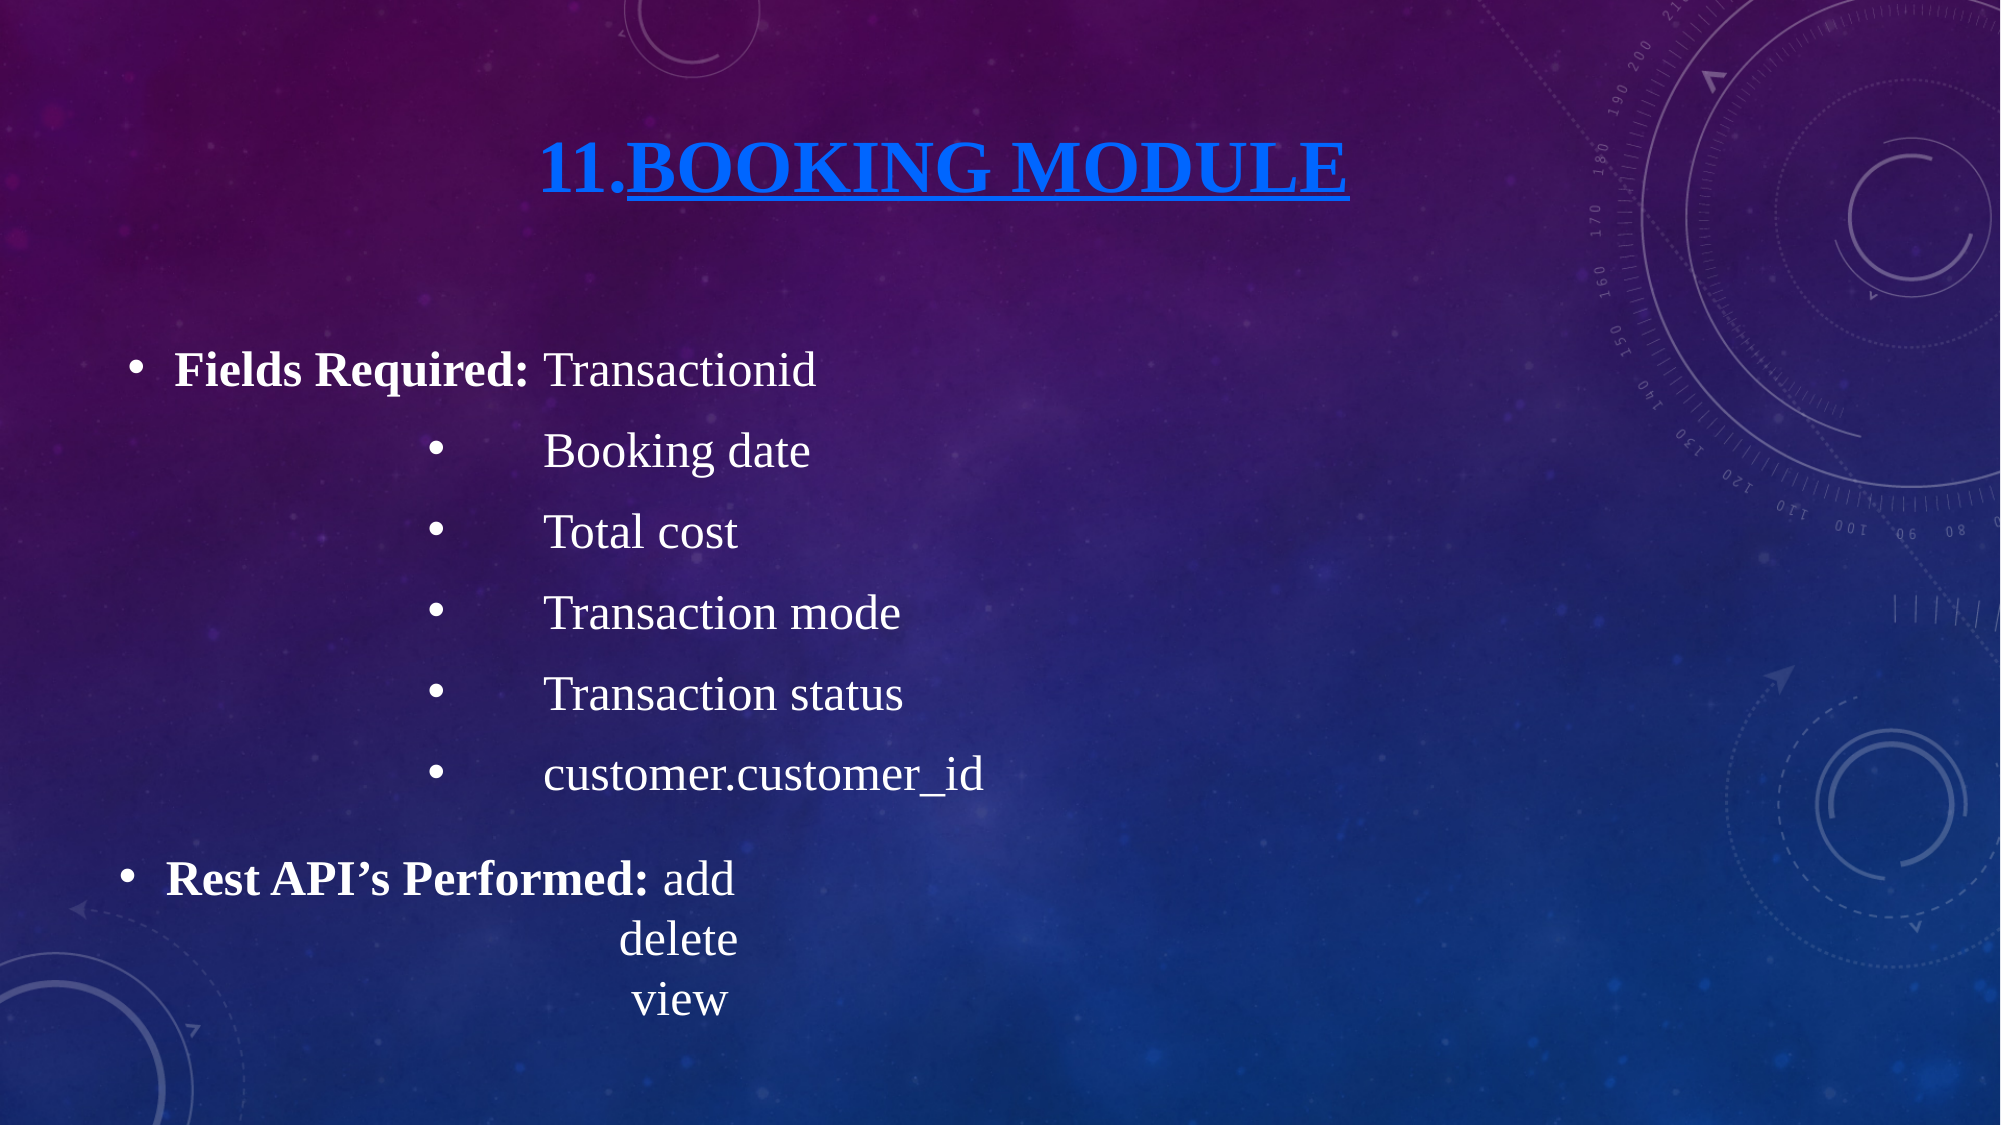

# 11.BOOKING MODULE
Fields Required: Transactionid
       Booking date
       Total cost
       Transaction mode
       Transaction status
       customer.customer_id
Rest API’s Performed: add
    delete
     view